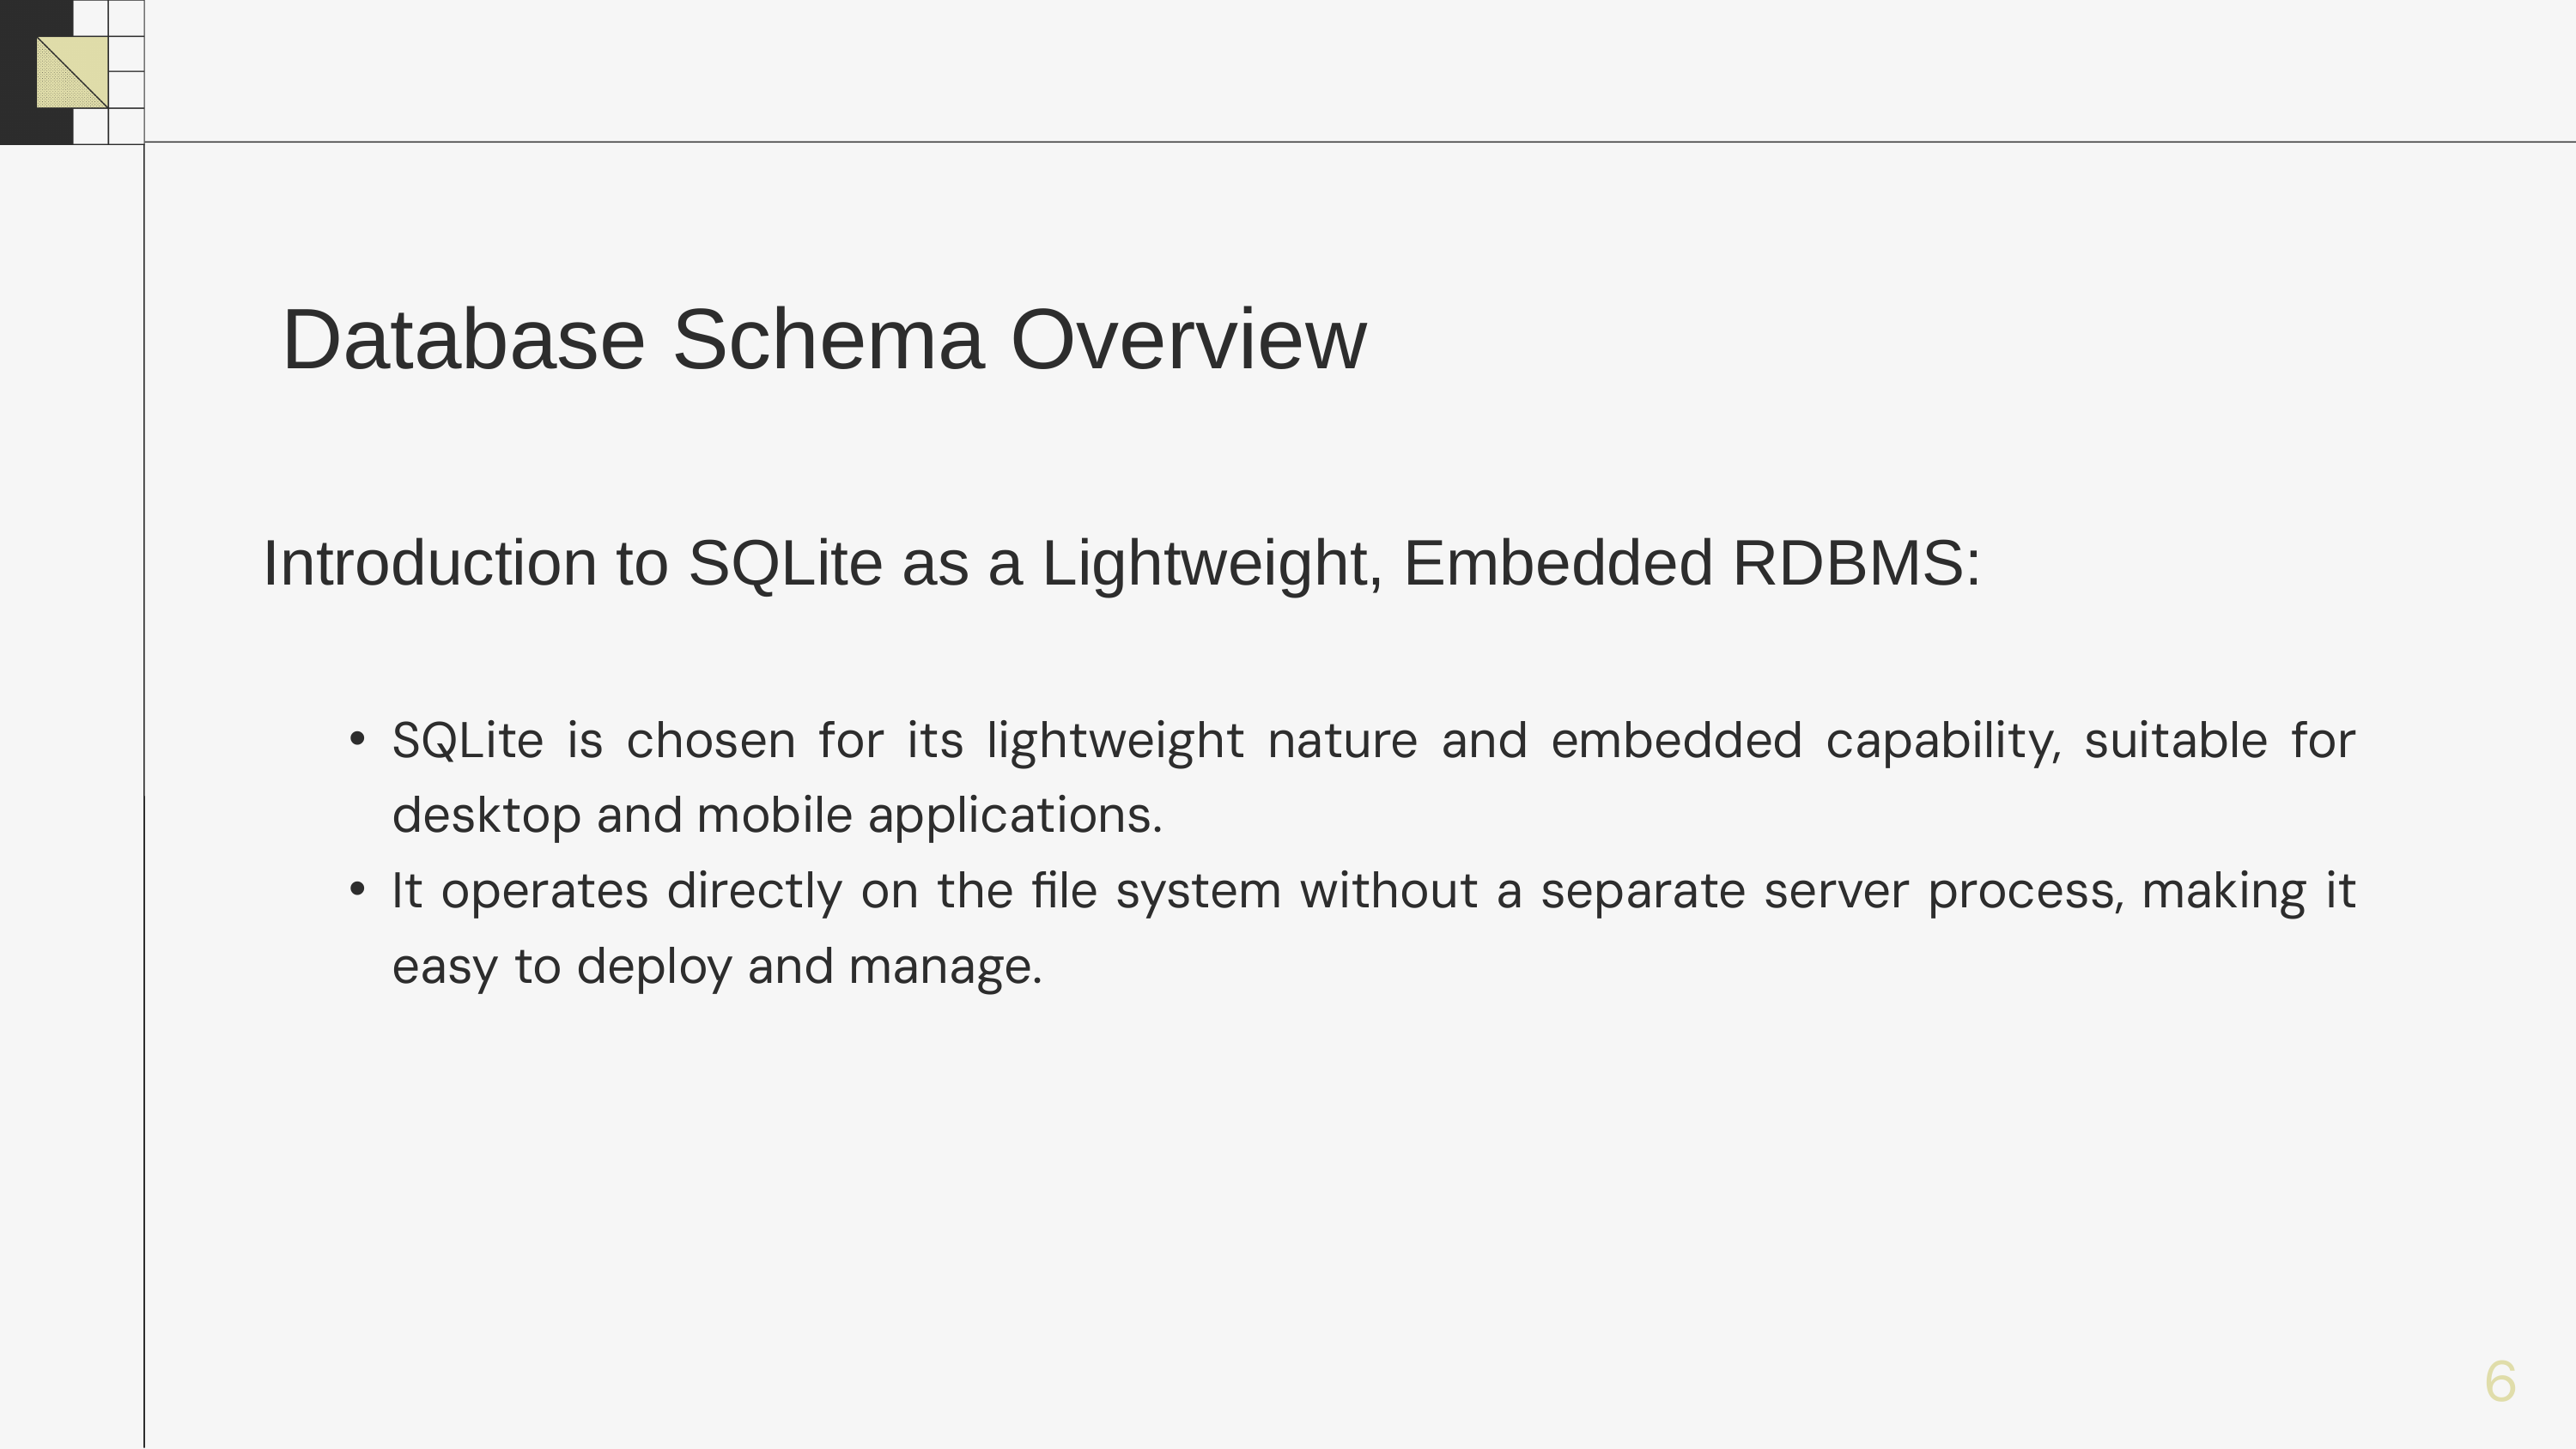

Database Schema Overview
Introduction to SQLite as a Lightweight, Embedded RDBMS:
SQLite is chosen for its lightweight nature and embedded capability, suitable for desktop and mobile applications.
It operates directly on the file system without a separate server process, making it easy to deploy and manage.

6